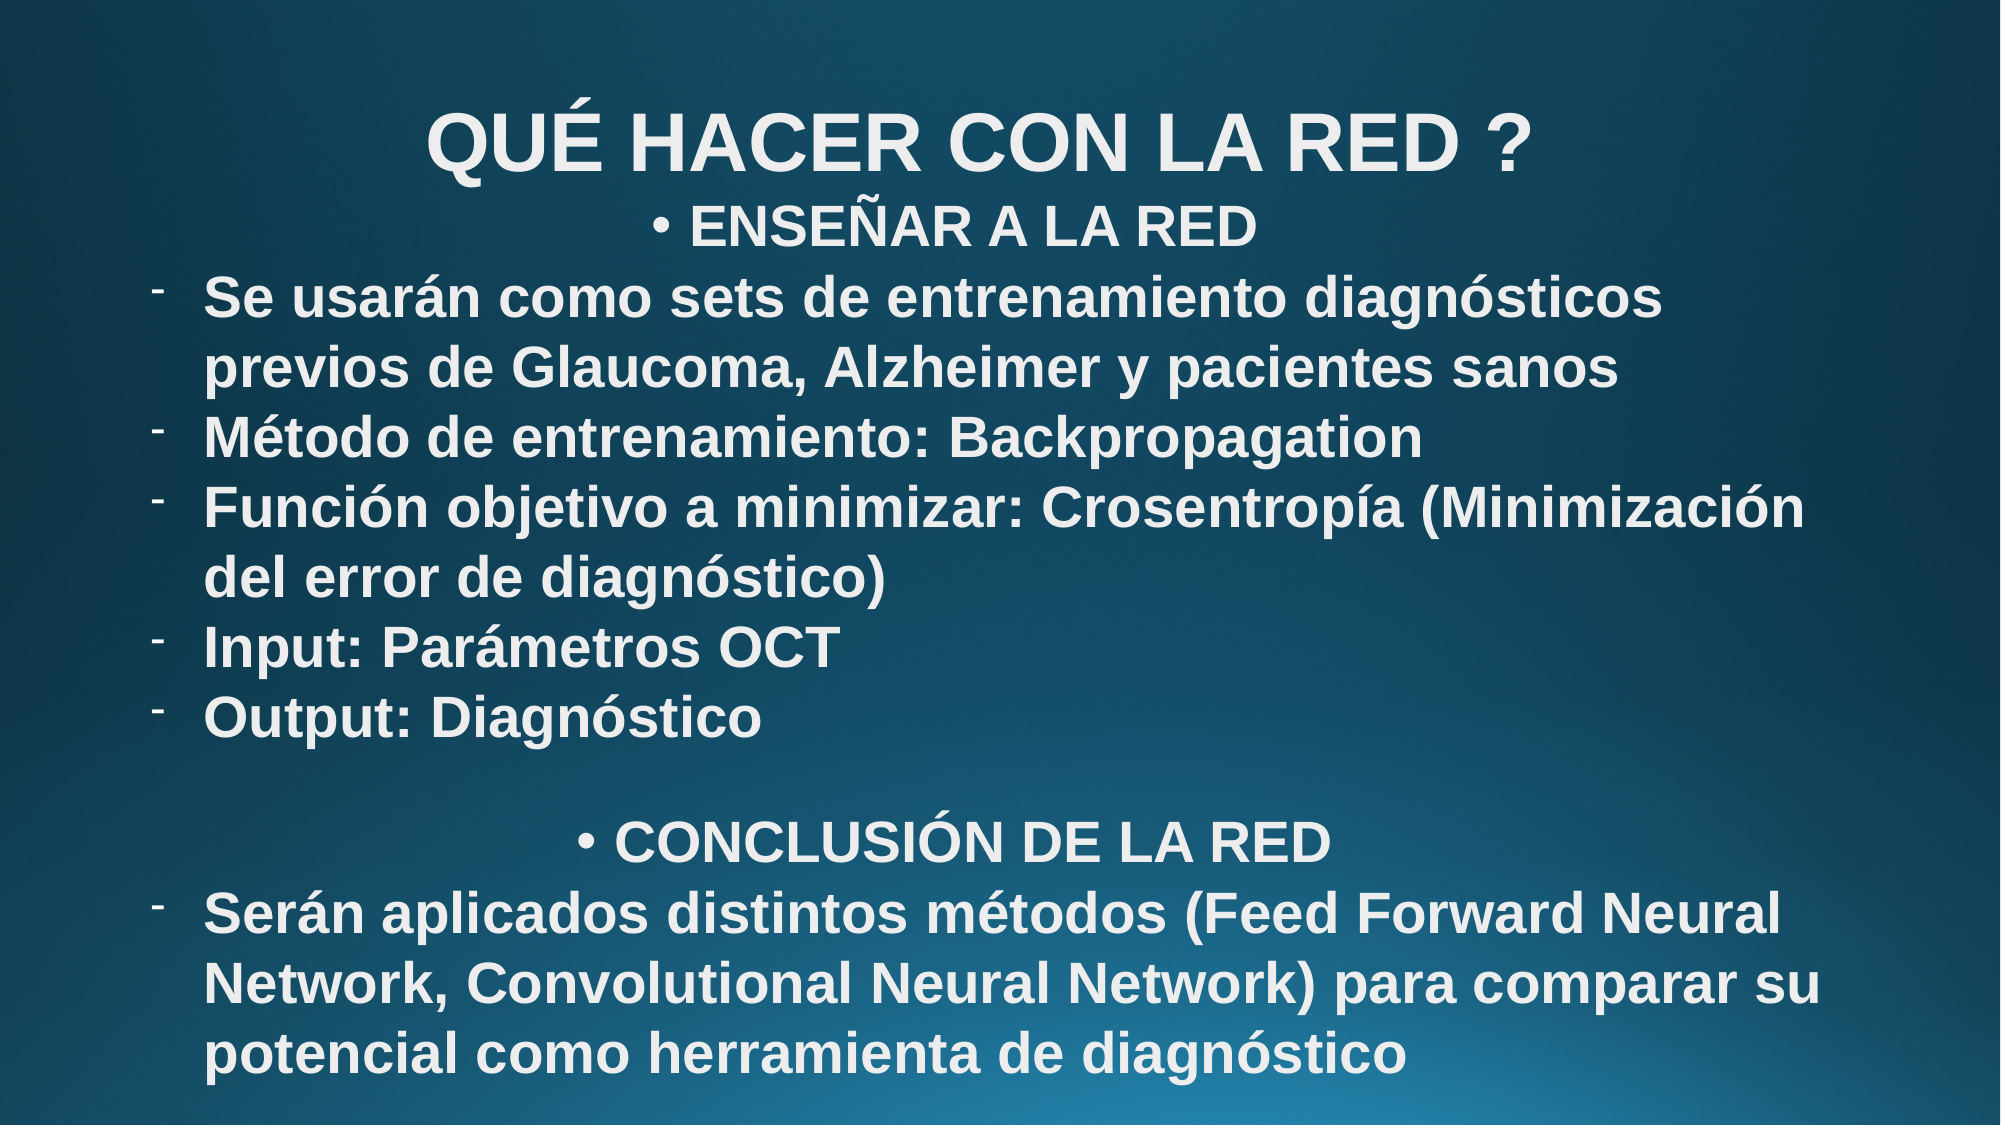

QUÉ HACER CON LA RED ?
ENSEÑAR A LA RED
Se usarán como sets de entrenamiento diagnósticos previos de Glaucoma, Alzheimer y pacientes sanos
Método de entrenamiento: Backpropagation
Función objetivo a minimizar: Crosentropía (Minimización del error de diagnóstico)
Input: Parámetros OCT
Output: Diagnóstico

CONCLUSIÓN DE LA RED
Serán aplicados distintos métodos (Feed Forward Neural Network, Convolutional Neural Network) para comparar su potencial como herramienta de diagnóstico